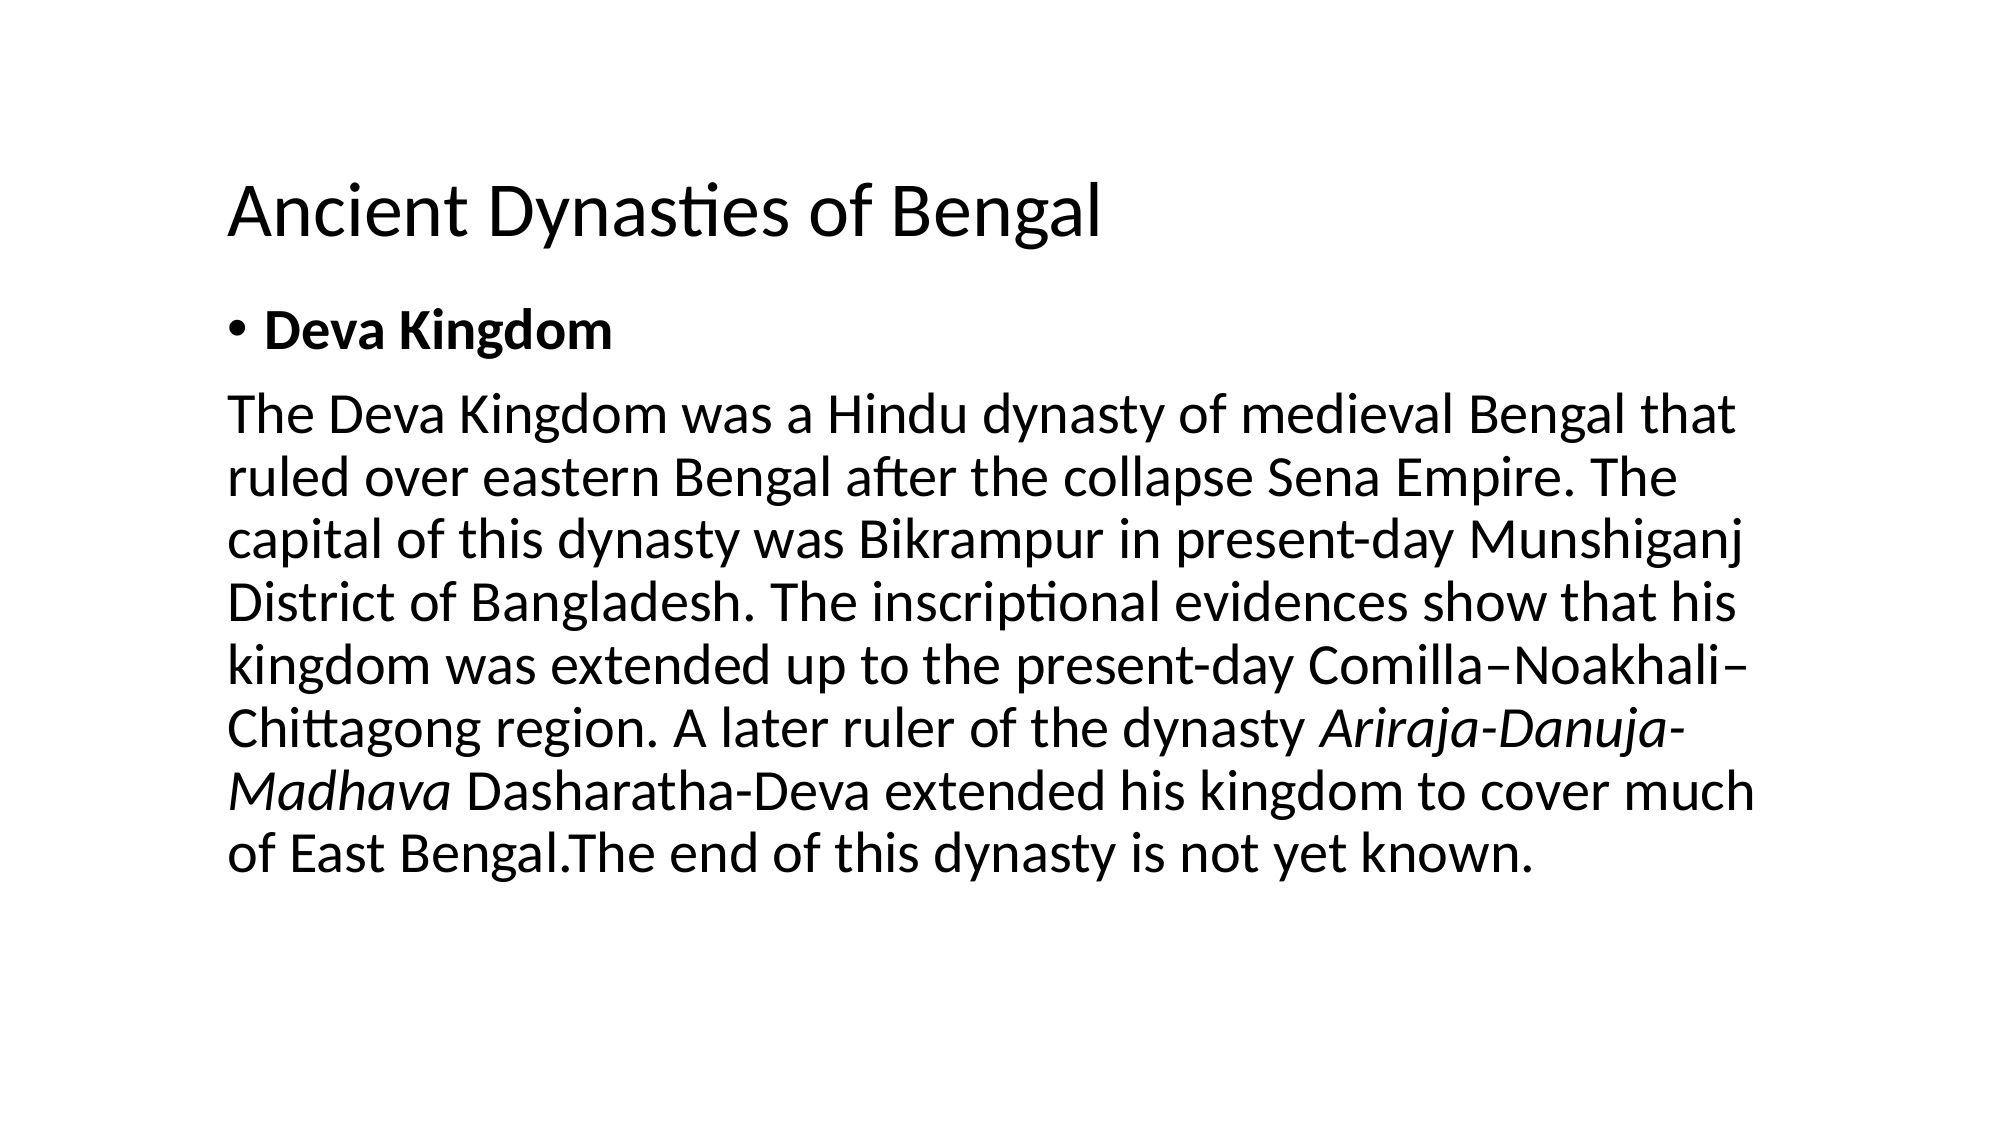

# Ancient Dynasties of Bengal
Deva Kingdom
The Deva Kingdom was a Hindu dynasty of medieval Bengal that ruled over eastern Bengal after the collapse Sena Empire. The capital of this dynasty was Bikrampur in present-day Munshiganj District of Bangladesh. The inscriptional evidences show that his kingdom was extended up to the present-day Comilla–Noakhali–Chittagong region. A later ruler of the dynasty Ariraja-Danuja-Madhava Dasharatha-Deva extended his kingdom to cover much of East Bengal.The end of this dynasty is not yet known.